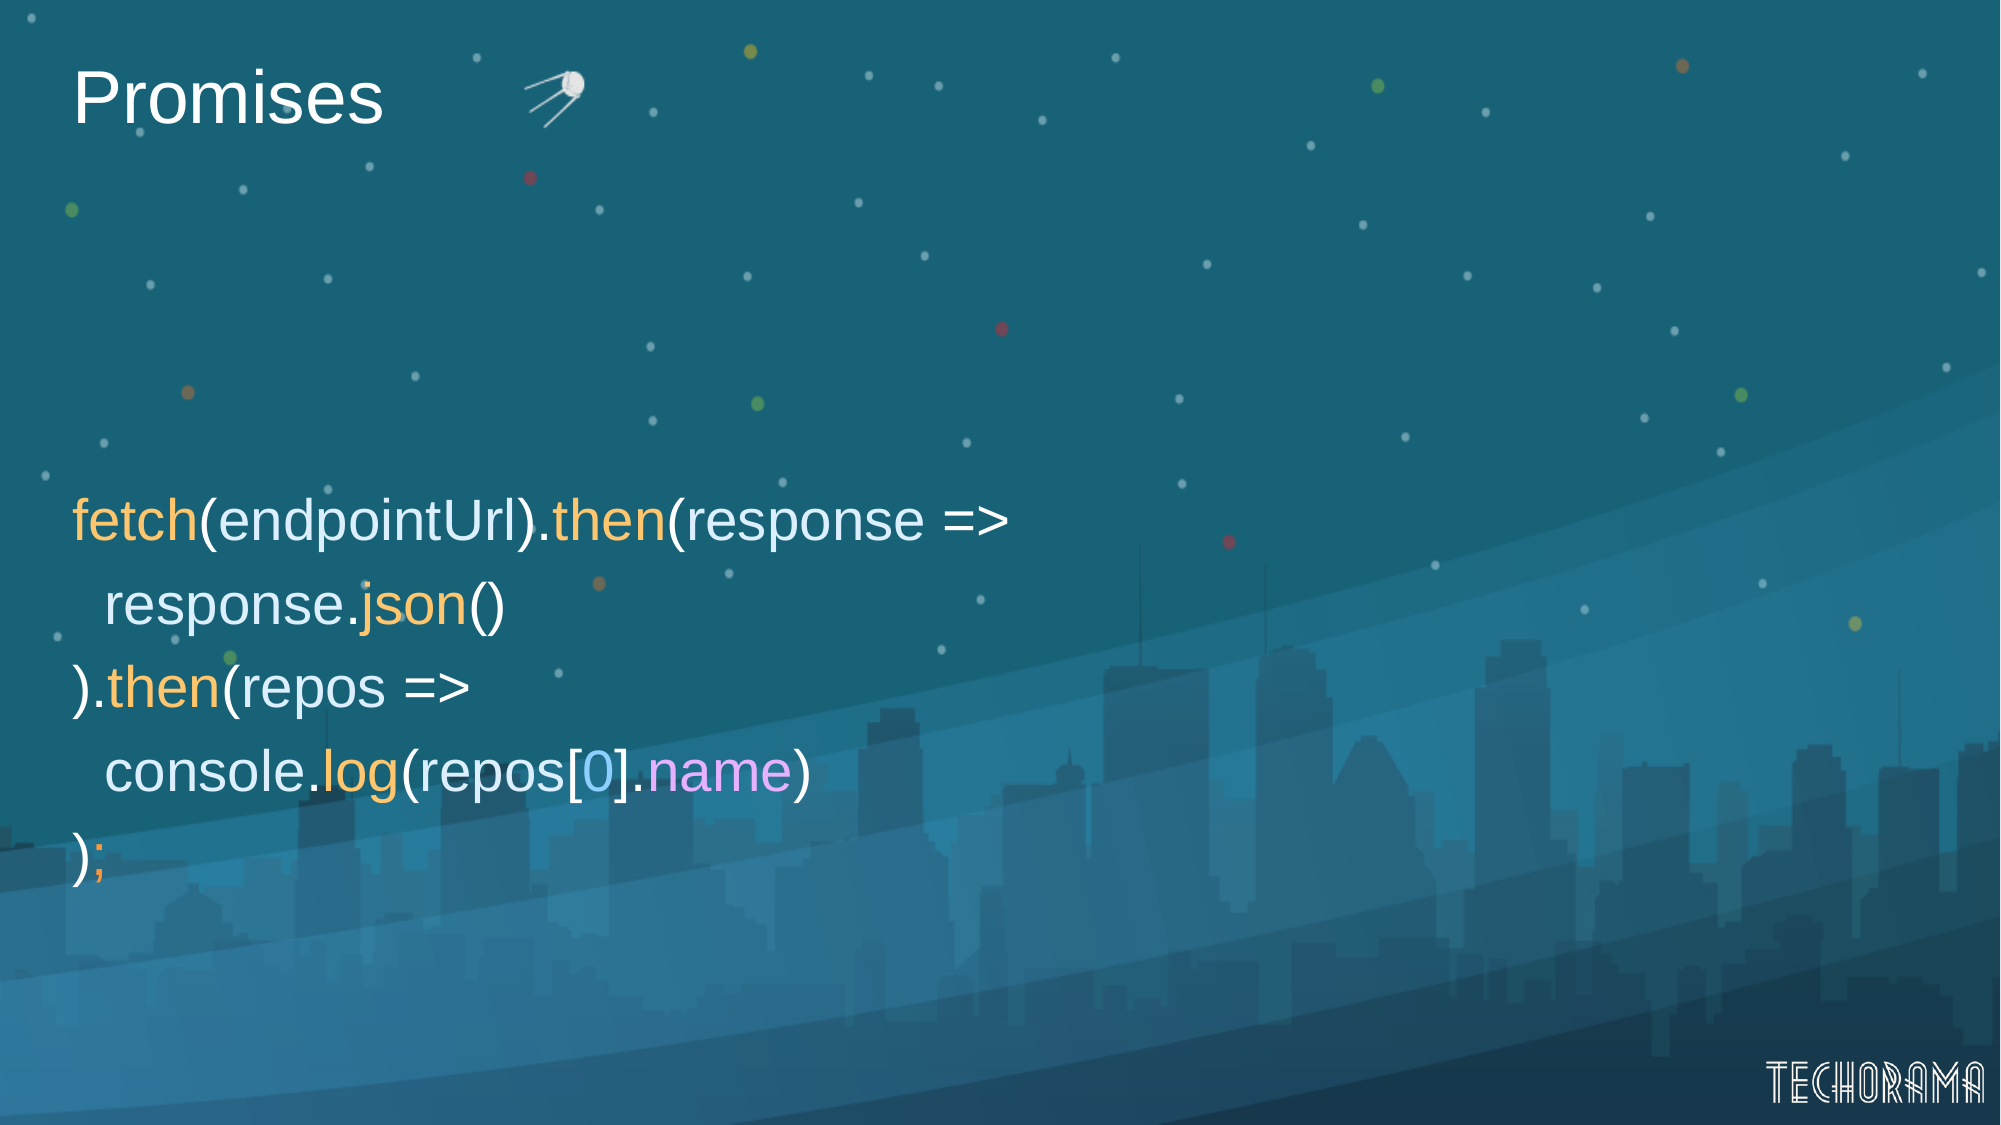

# Promises

fetch(endpointUrl).then(response =>
  response.json()
).then(repos =>
  console.log(repos[0].name)
);